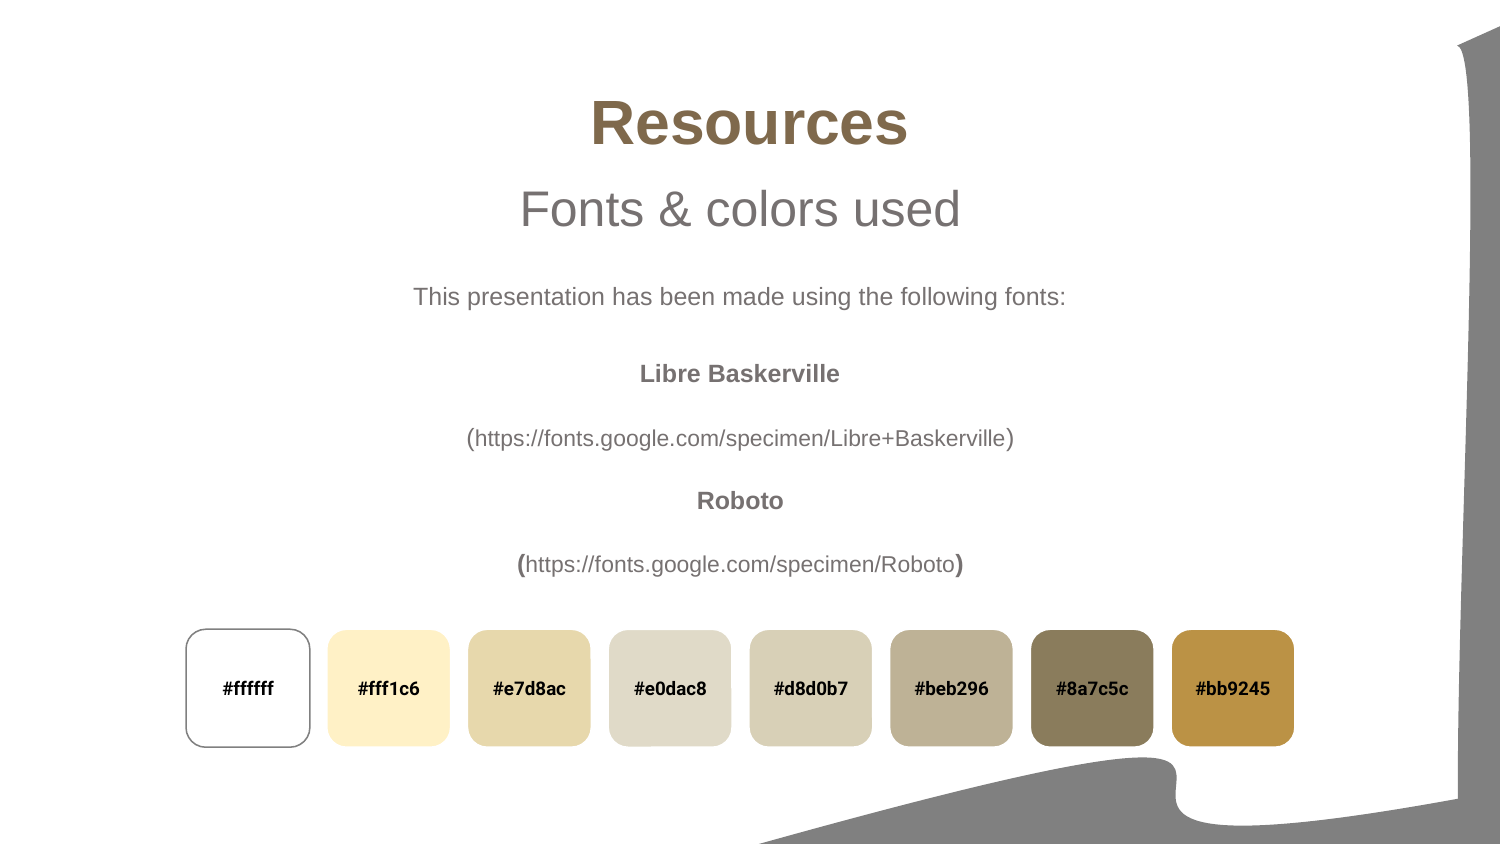

Resources
Fonts & colors used
This presentation has been made using the following fonts:

Libre Baskerville
(https://fonts.google.com/specimen/Libre+Baskerville)
Roboto
(https://fonts.google.com/specimen/Roboto)

#e7d8ac
#ffffff
#fff1c6
#bb9245
#8a7c5c
#d8d0b7
#beb296
#e0dac8